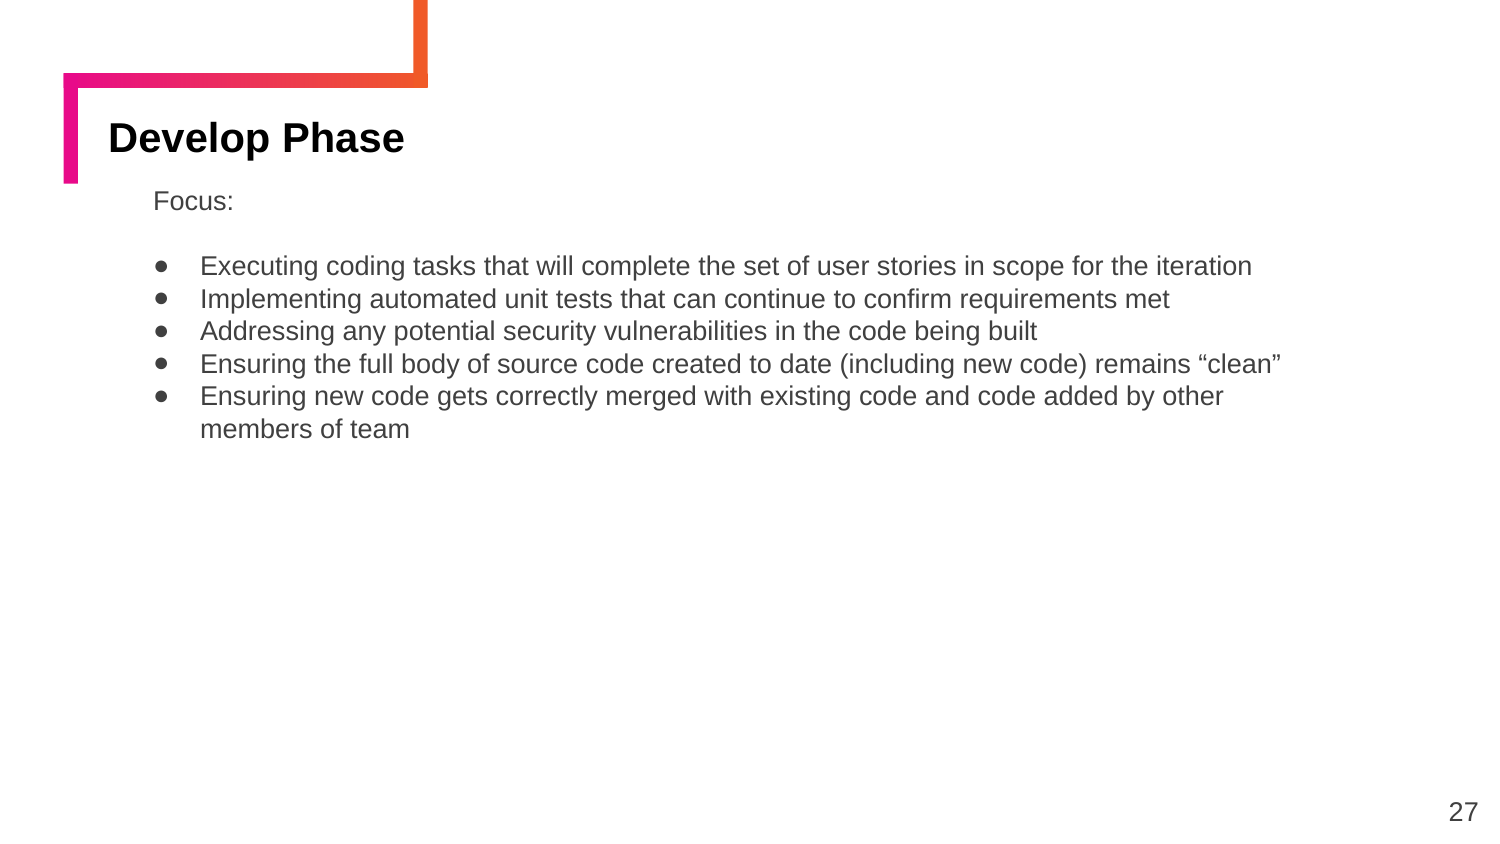

# Develop Phase
Focus:

Executing coding tasks that will complete the set of user stories in scope for the iteration
Implementing automated unit tests that can continue to confirm requirements met
Addressing any potential security vulnerabilities in the code being built
Ensuring the full body of source code created to date (including new code) remains “clean”
Ensuring new code gets correctly merged with existing code and code added by other members of team
27